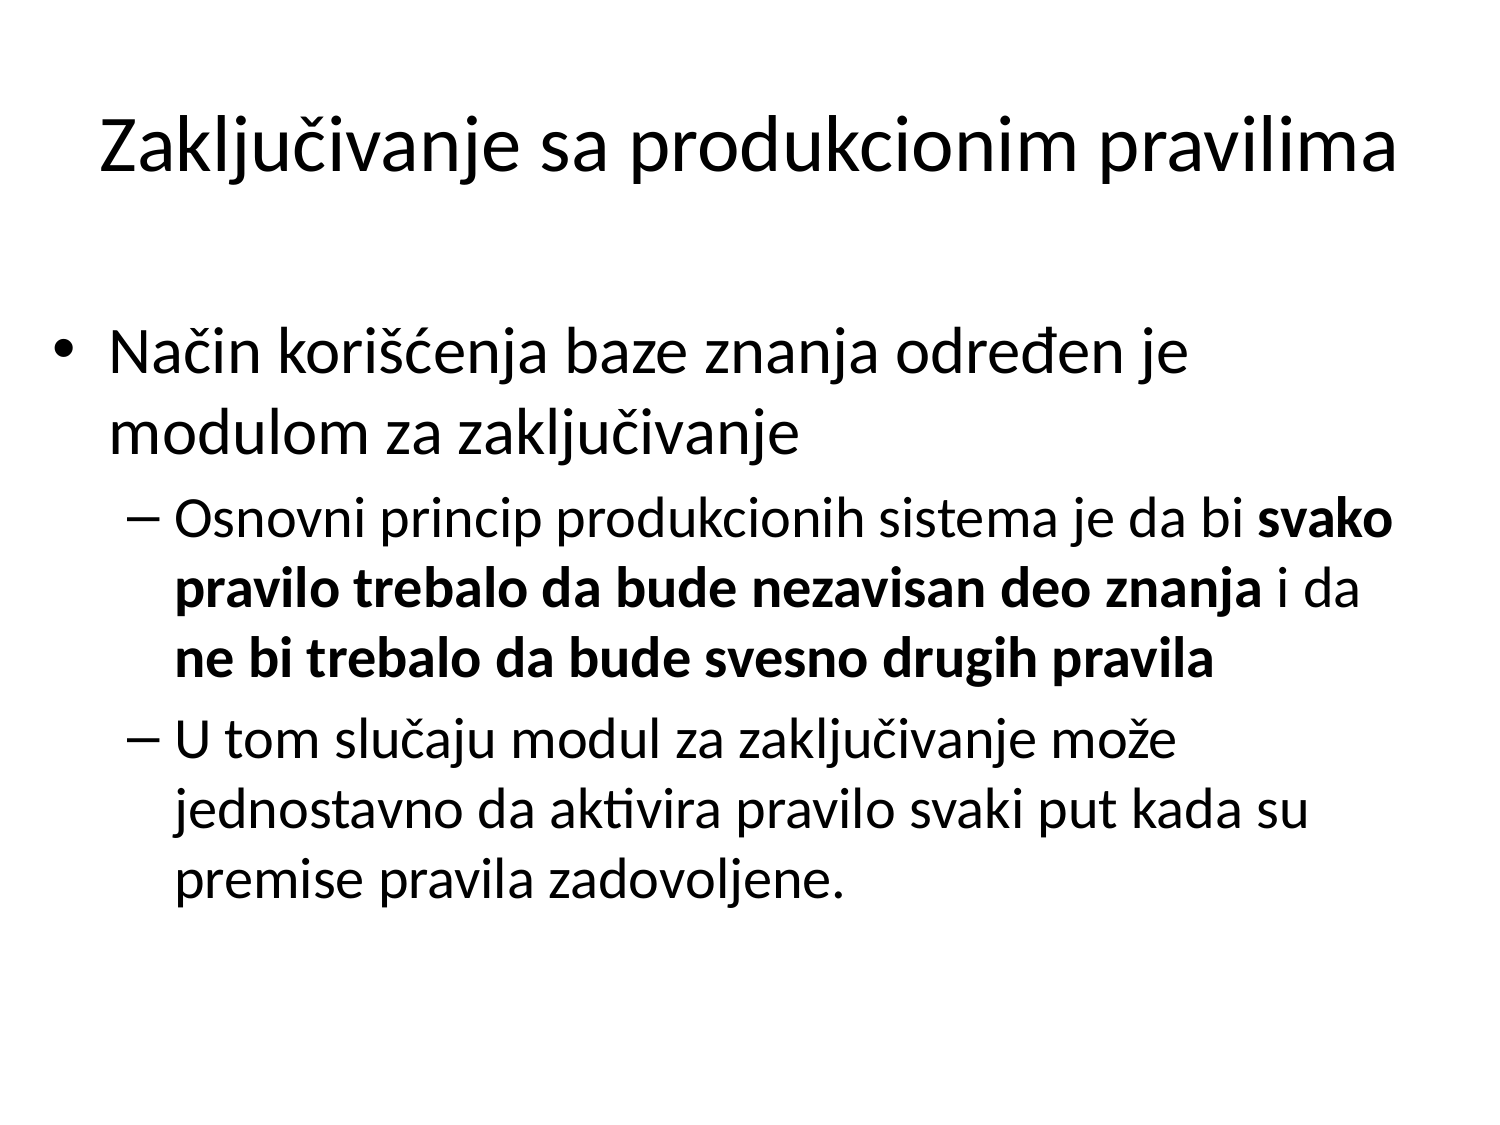

# Zaključivanje sa produkcionim pravilima
Način korišćenja baze znanja određen je modulom za zaključivanje
Osnovni princip produkcionih sistema je da bi svako pravilo trebalo da bude nezavisan deo znanja i da ne bi trebalo da bude svesno drugih pravila
U tom slučaju modul za zaključivanje može jednostavno da aktivira pravilo svaki put kada su premise pravila zadovoljene.